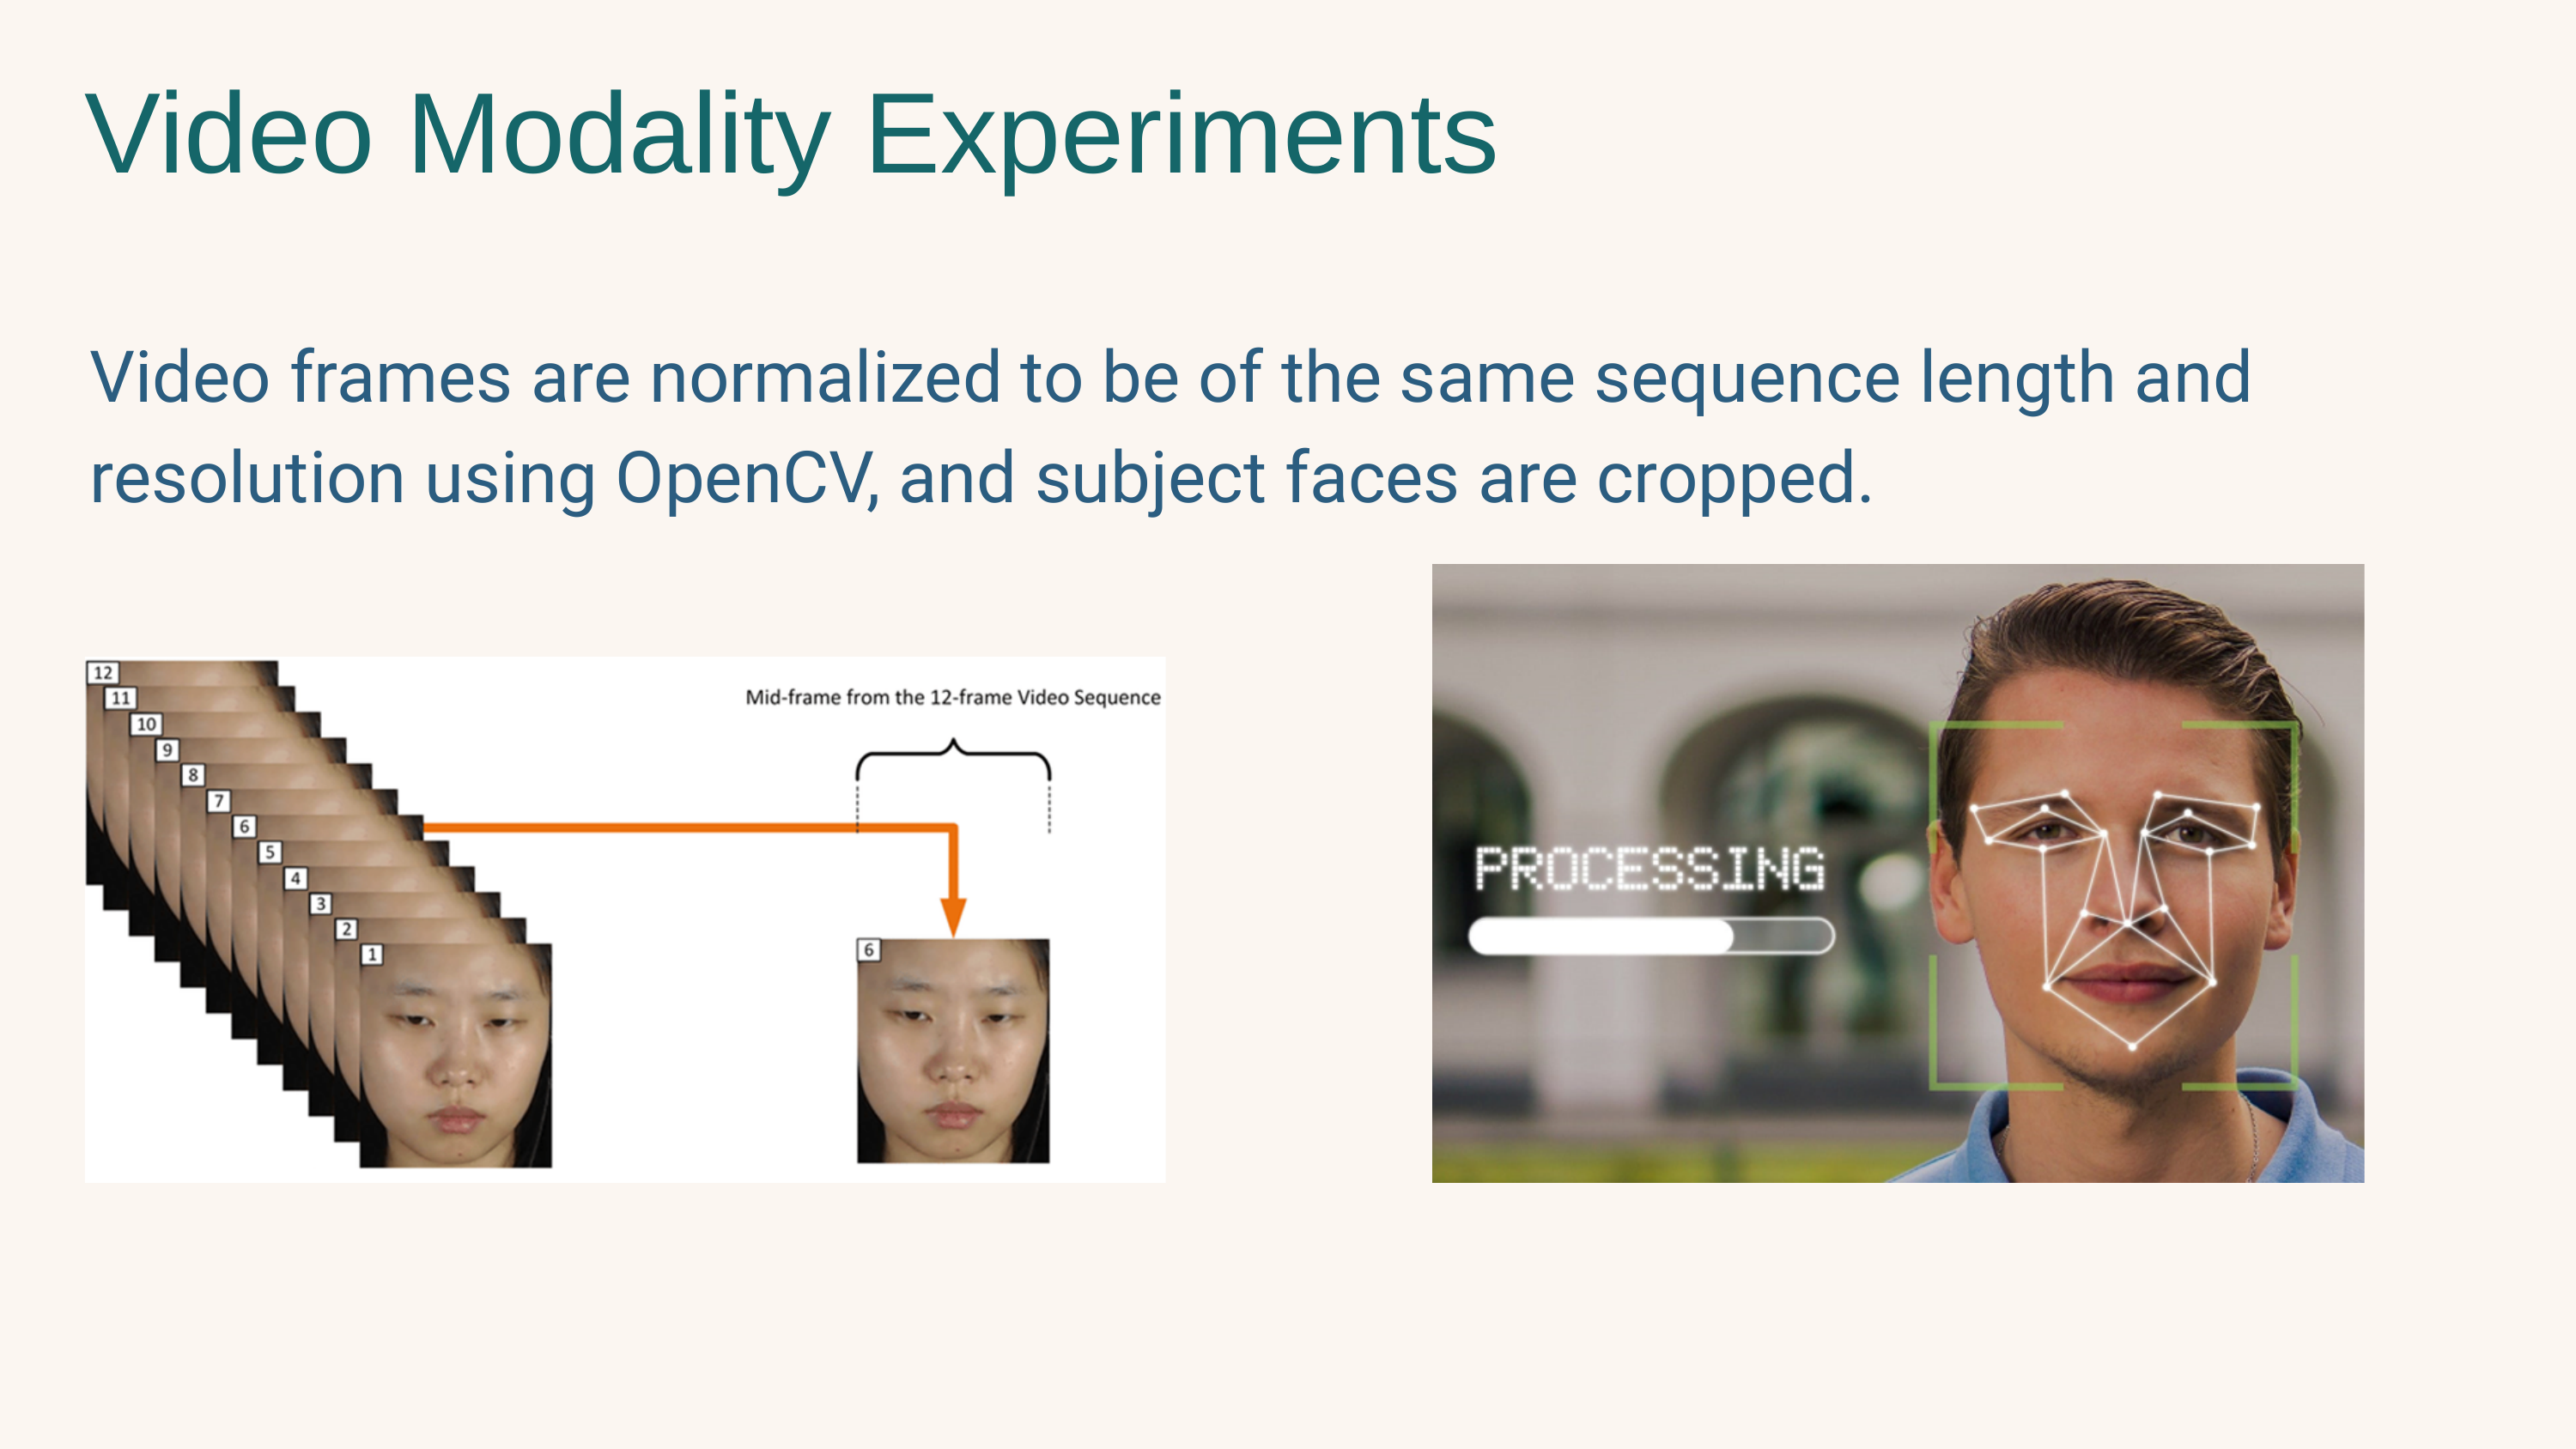

Video Modality Experiments
Video frames are normalized to be of the same sequence length and resolution using OpenCV, and subject faces are cropped.